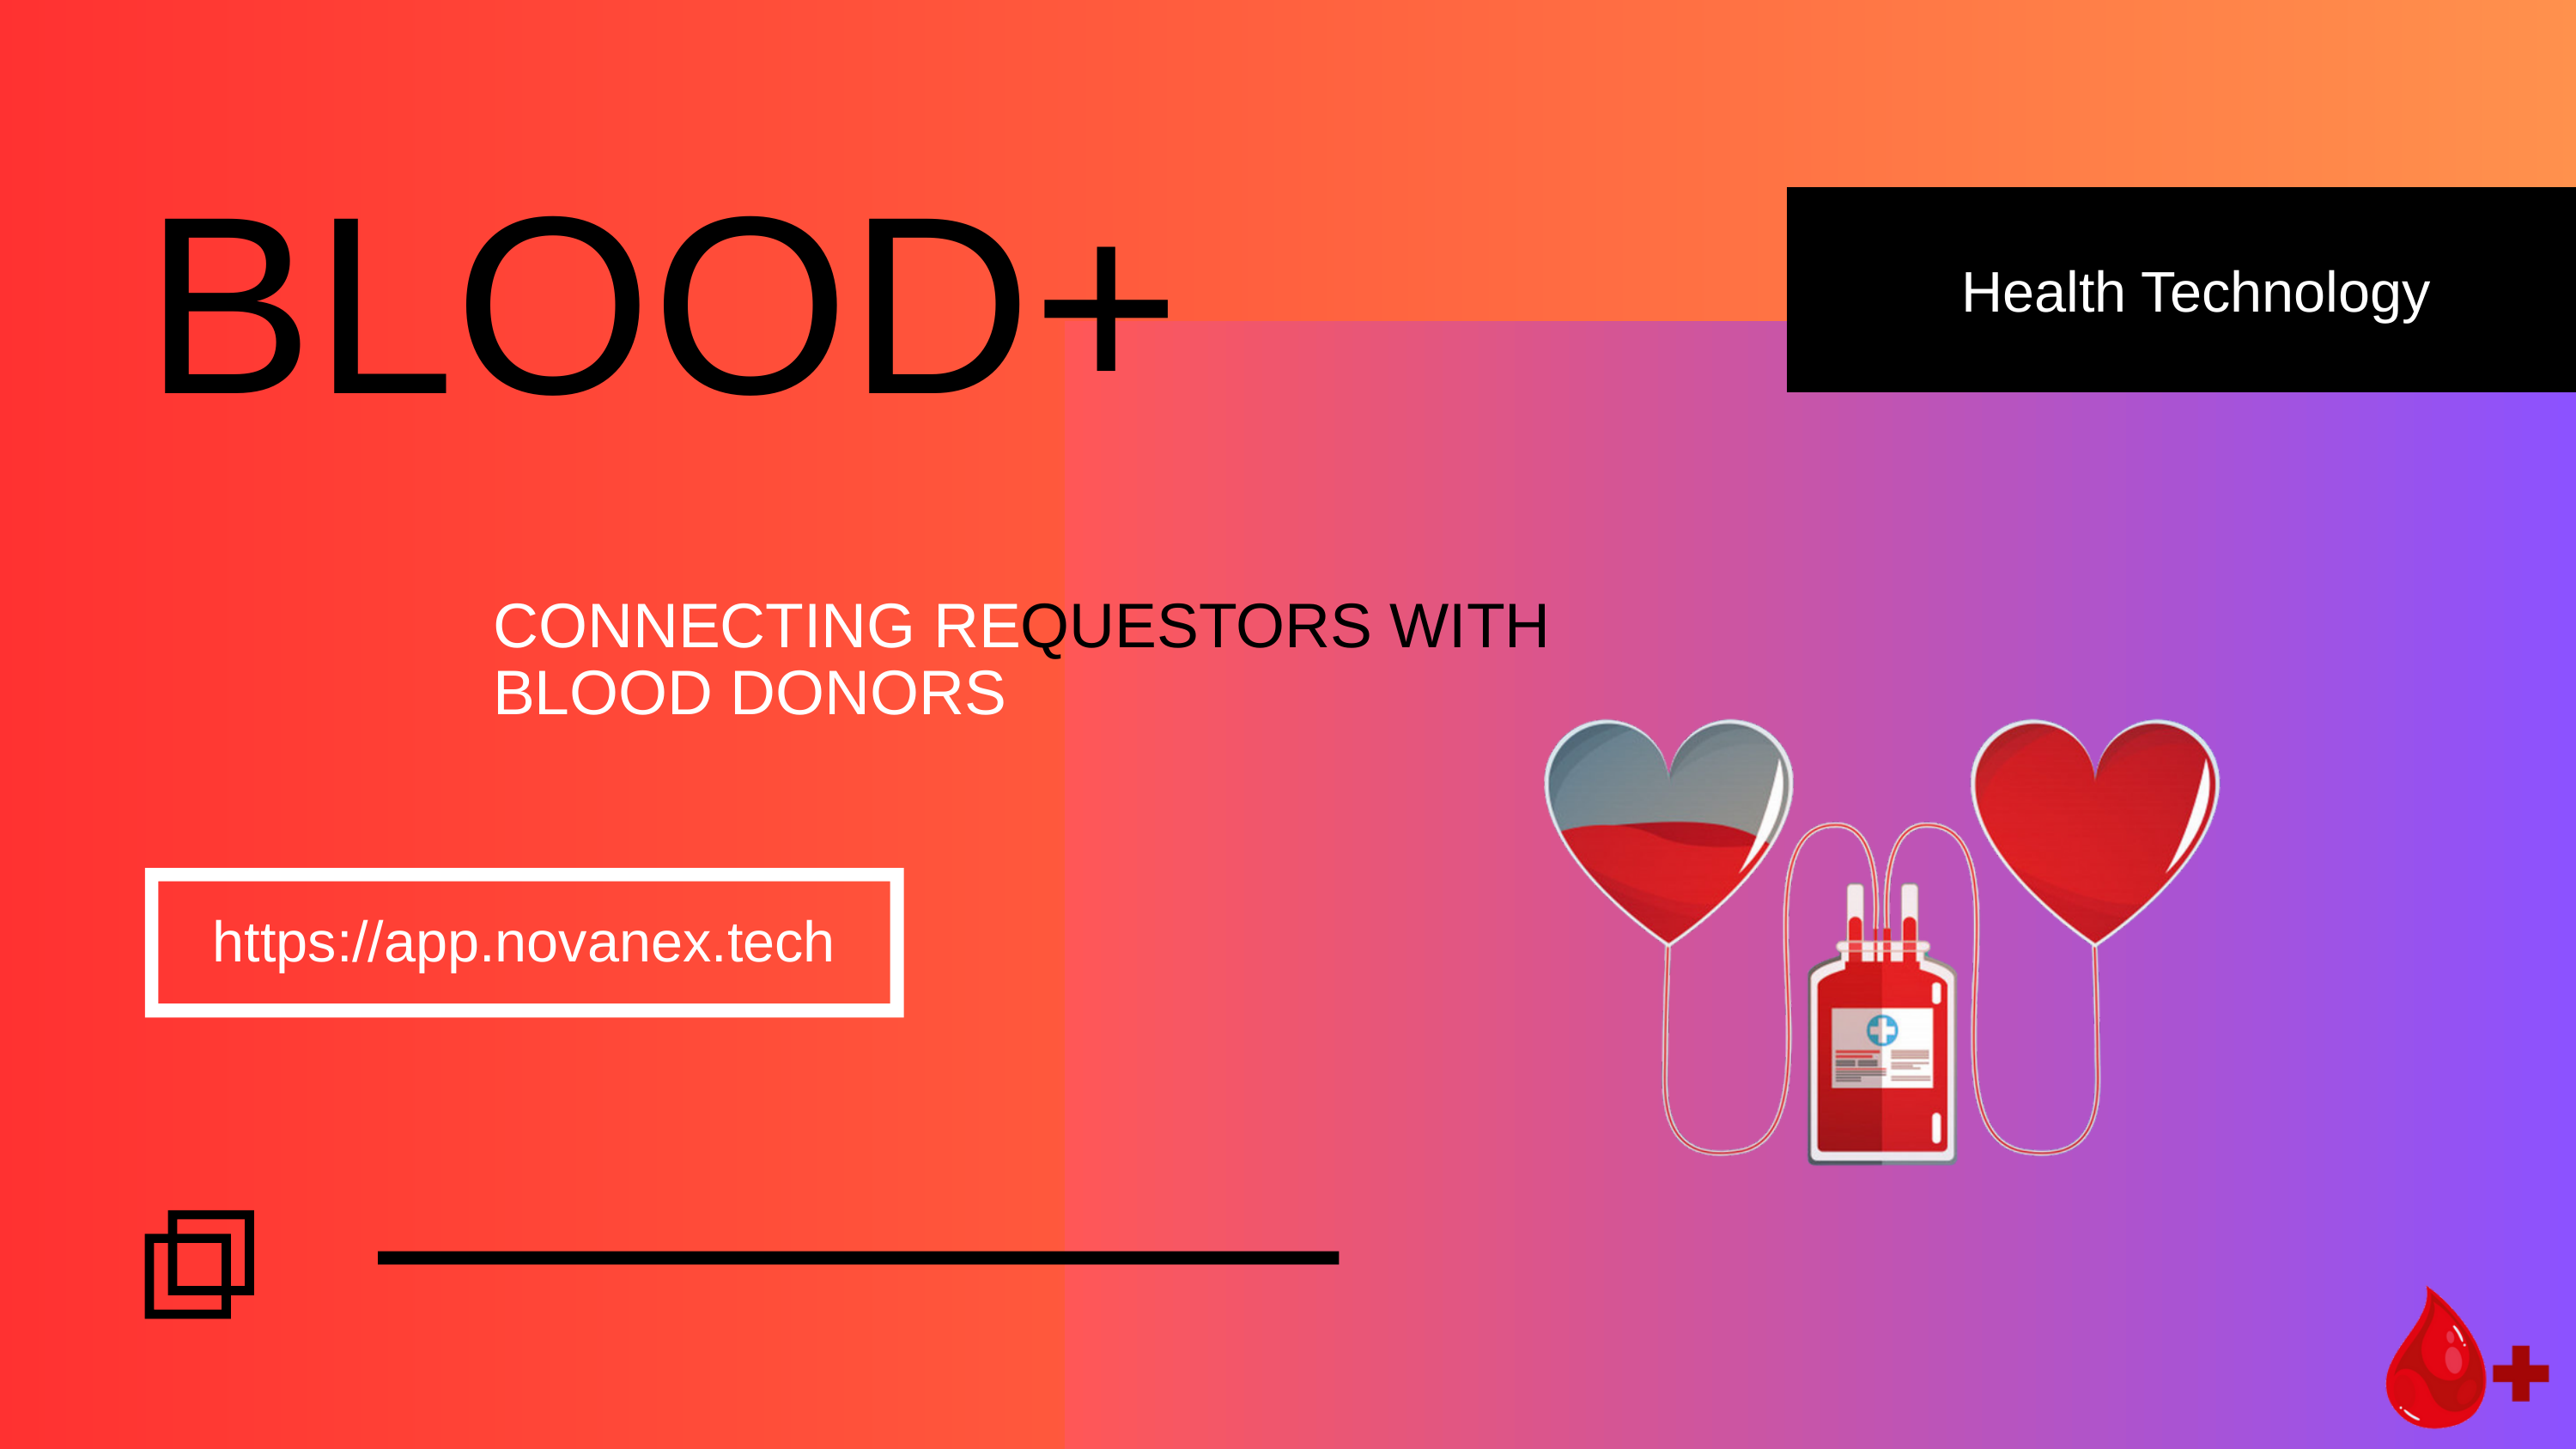

BLOOD+

Health Technology

CONNECTING REQUESTORS WITH BLOOD DONORS

https://app.novanex.tech